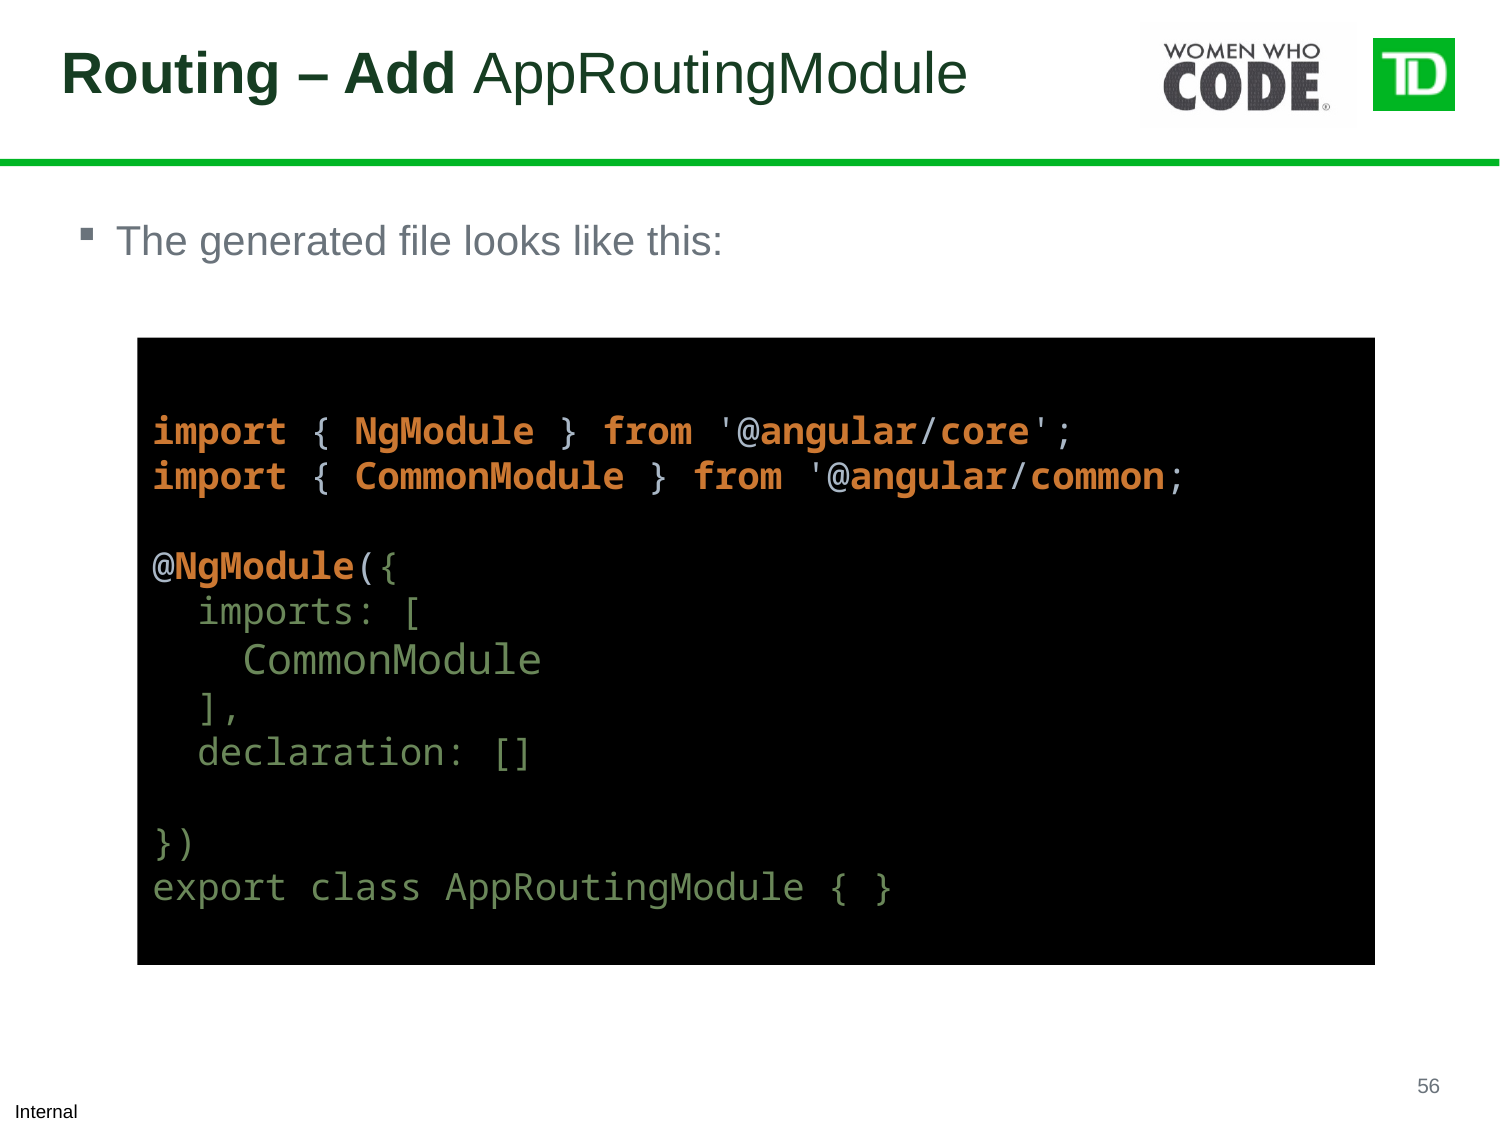

# Routing – Add AppRoutingModule
The generated file looks like this:

import { NgModule } from '@angular/core';
import { CommonModule } from '@angular/common;
@NgModule({
  imports: [
    CommonModule
  ],
  declaration: []
})
export class AppRoutingModule { }

56